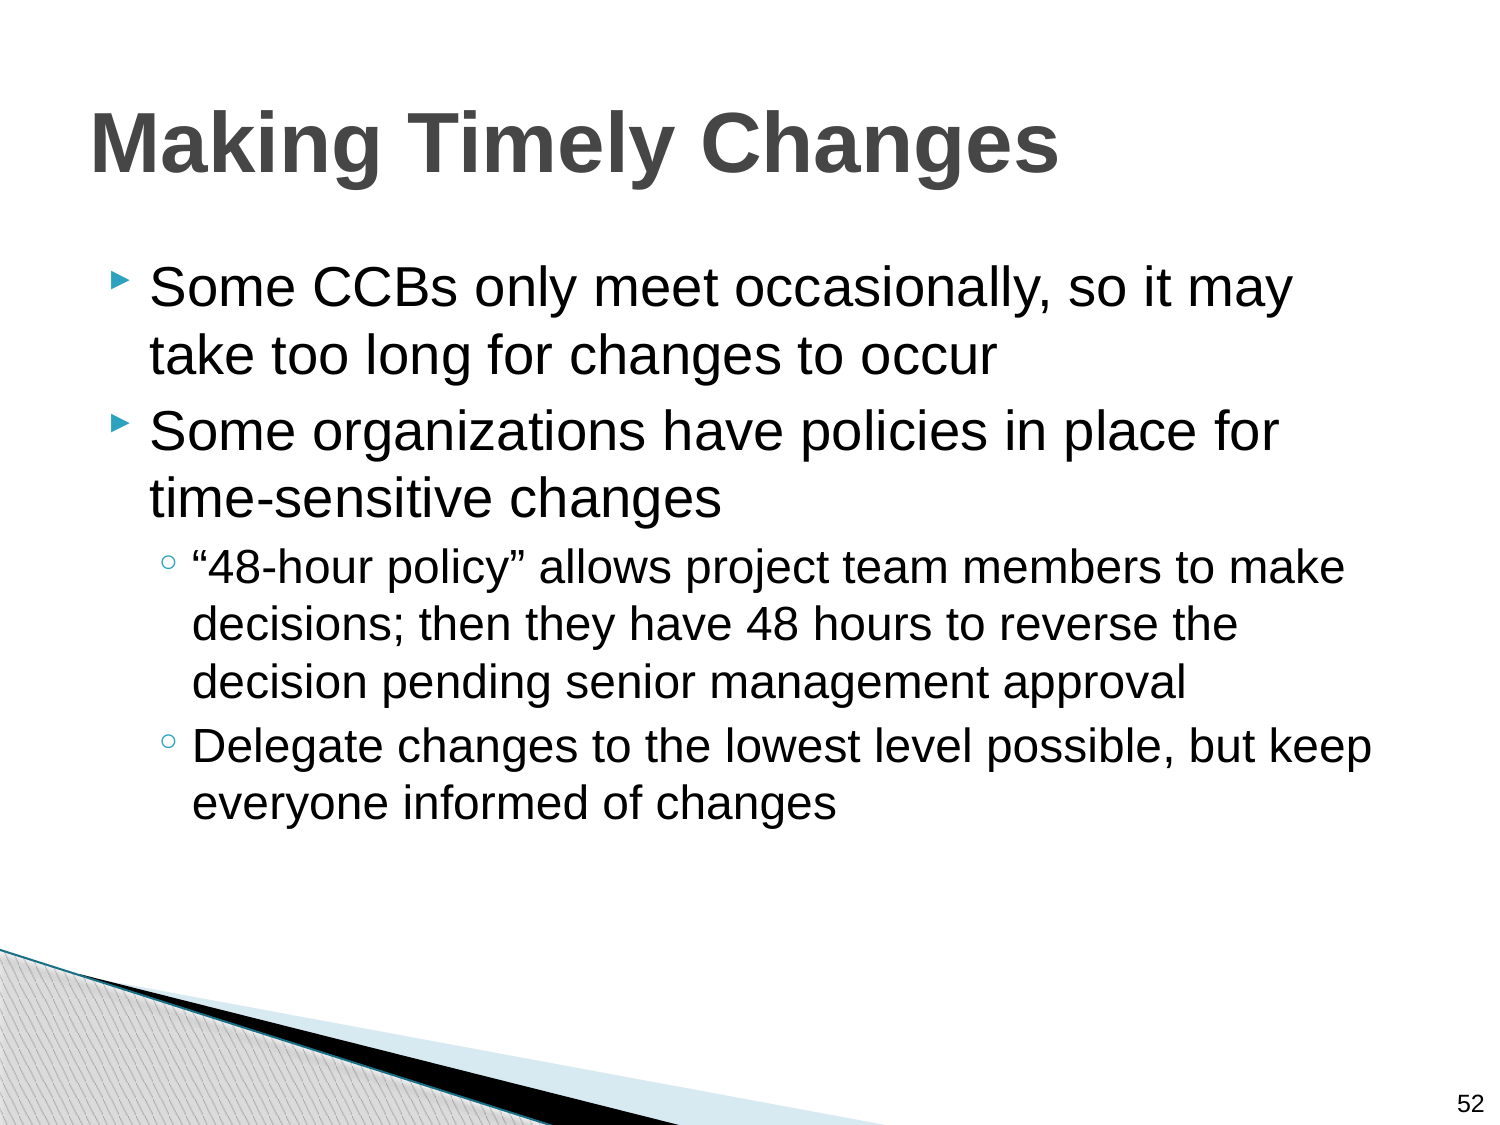

# Making Timely Changes
Some CCBs only meet occasionally, so it may take too long for changes to occur
Some organizations have policies in place for time-sensitive changes
“48-hour policy” allows project team members to make decisions; then they have 48 hours to reverse the decision pending senior management approval
Delegate changes to the lowest level possible, but keep everyone informed of changes
52